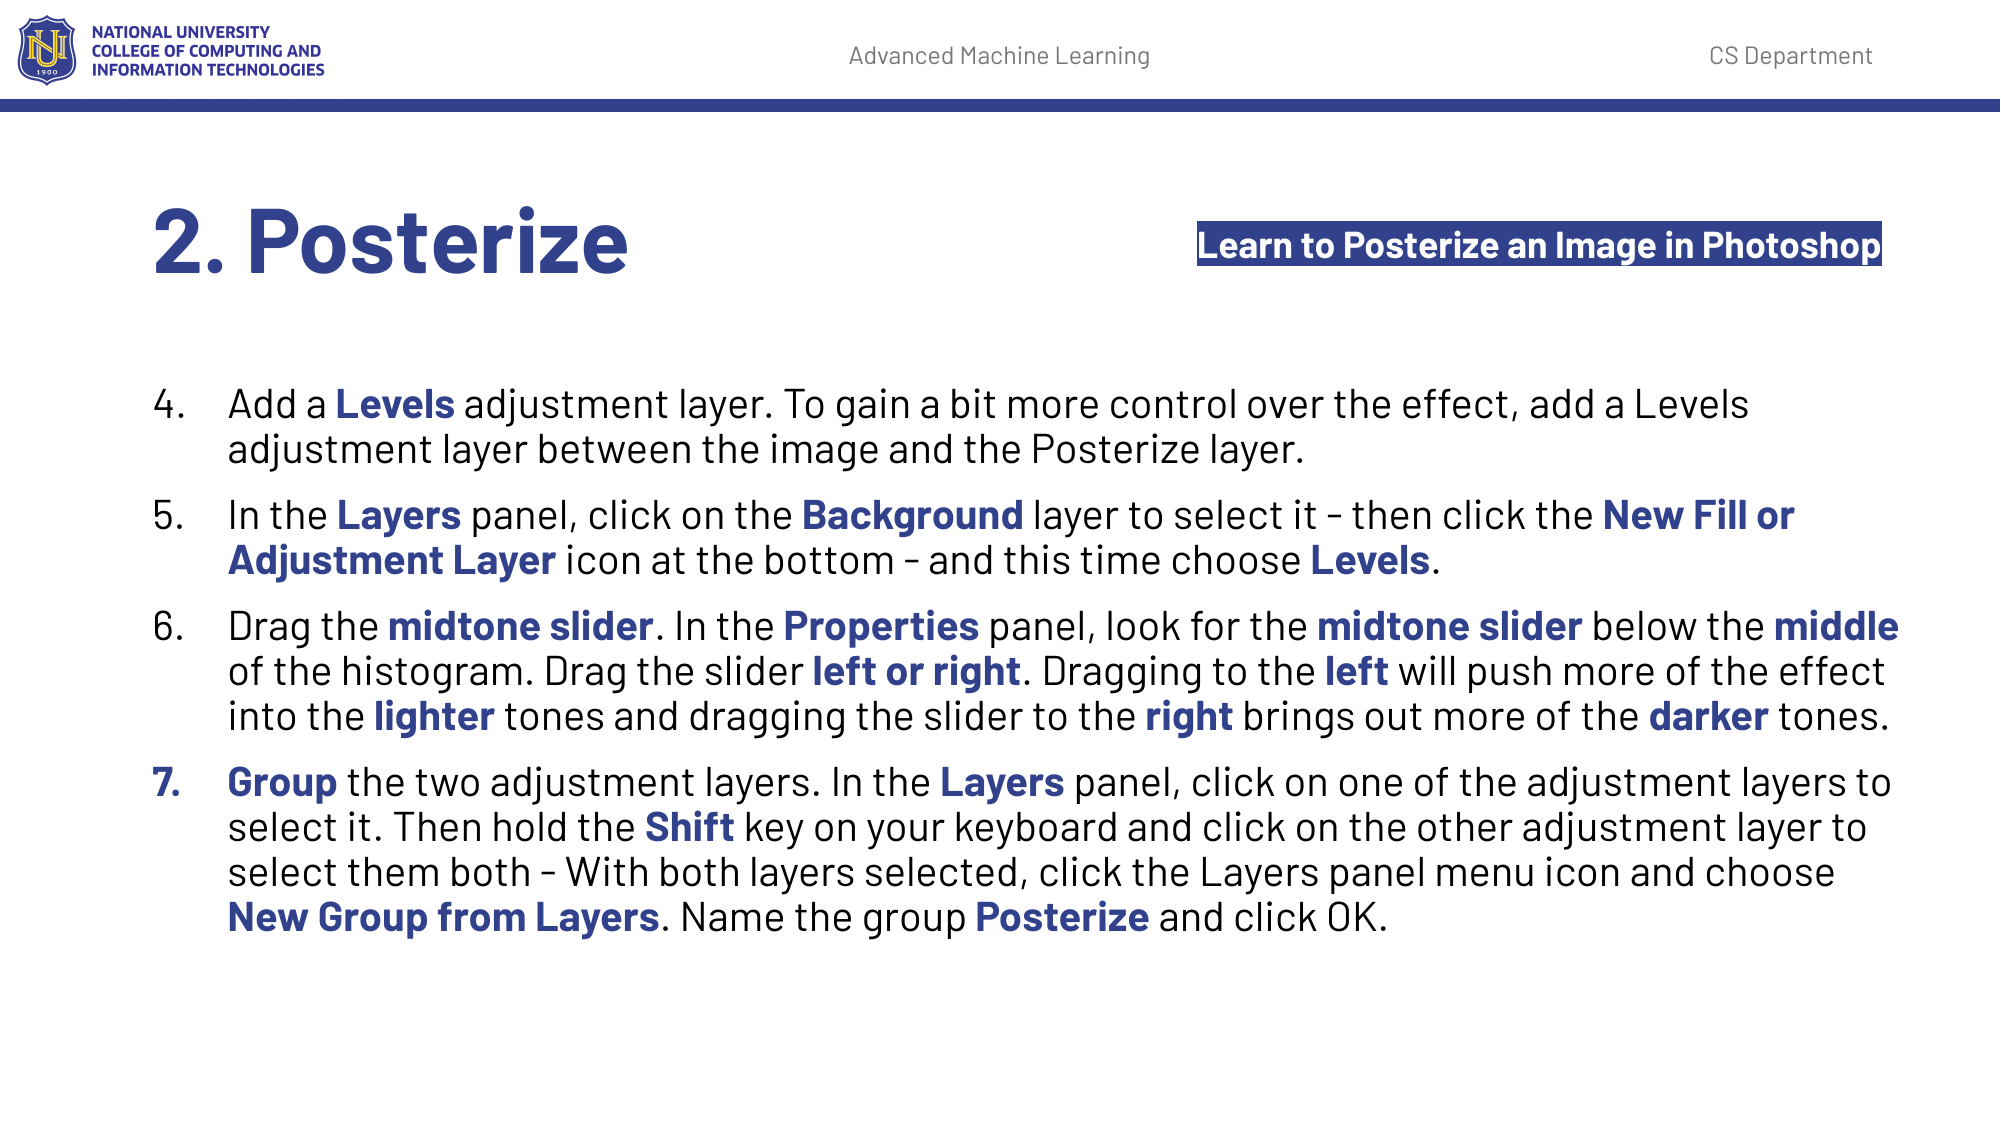

# 2. Posterize
Learn to Posterize an Image in Photoshop
Add a Levels adjustment layer. To gain a bit more control over the effect, add a Levels adjustment layer between the image and the Posterize layer.
In the Layers panel, click on the Background layer to select it - then click the New Fill or Adjustment Layer icon at the bottom - and this time choose Levels.
Drag the midtone slider. In the Properties panel, look for the midtone slider below the middle of the histogram. Drag the slider left or right. Dragging to the left will push more of the effect into the lighter tones and dragging the slider to the right brings out more of the darker tones.
Group the two adjustment layers. In the Layers panel, click on one of the adjustment layers to select it. Then hold the Shift key on your keyboard and click on the other adjustment layer to select them both - With both layers selected, click the Layers panel menu icon and choose New Group from Layers. Name the group Posterize and click OK.